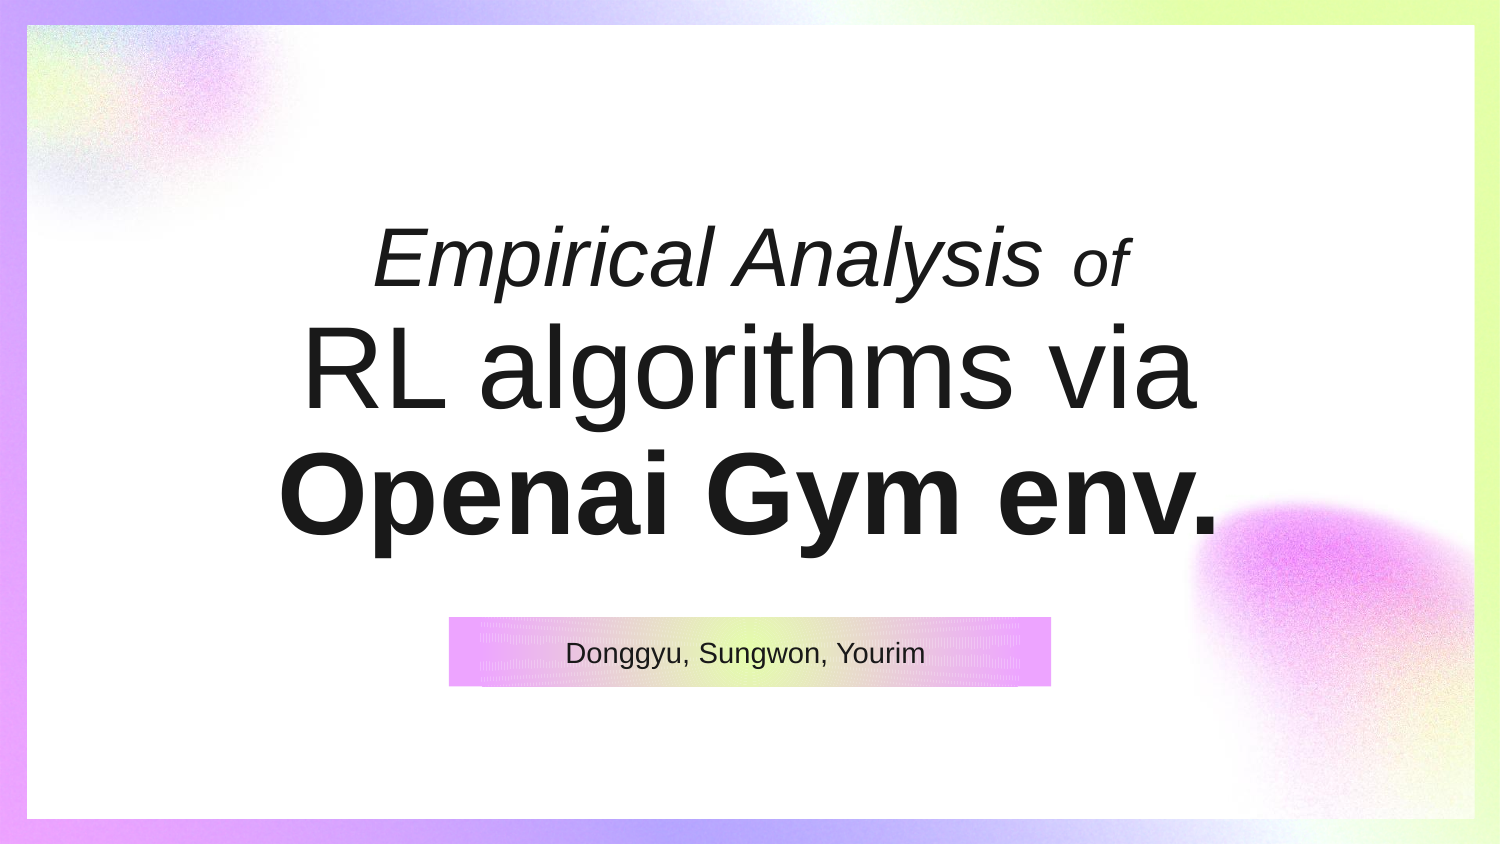

# Empirical Analysis of
RL algorithms via Openai Gym env.
Donggyu, Sungwon, Yourim